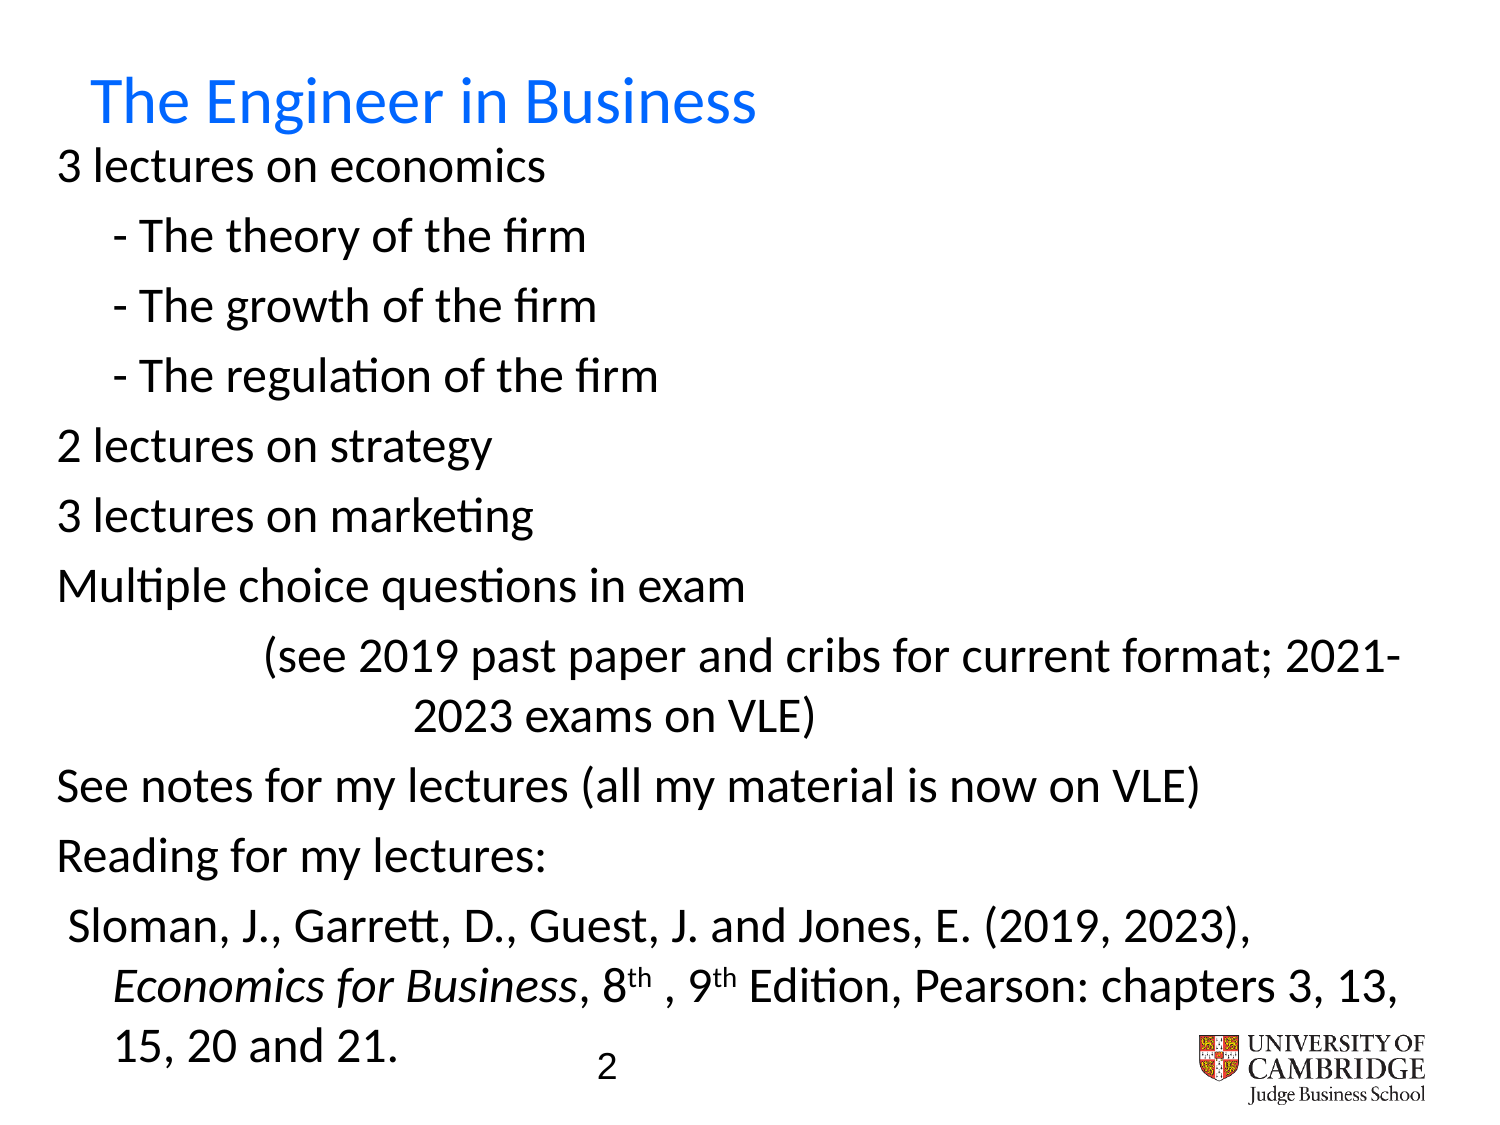

# The Engineer in Business
3 lectures on economics
	- The theory of the firm
	- The growth of the firm
	- The regulation of the firm
2 lectures on strategy
3 lectures on marketing
Multiple choice questions in exam
		(see 2019 past paper and cribs for current format; 2021- 		2023 exams on VLE)
See notes for my lectures (all my material is now on VLE)
Reading for my lectures:
 Sloman, J., Garrett, D., Guest, J. and Jones, E. (2019, 2023), Economics for Business, 8th , 9th Edition, Pearson: chapters 3, 13, 15, 20 and 21.
2